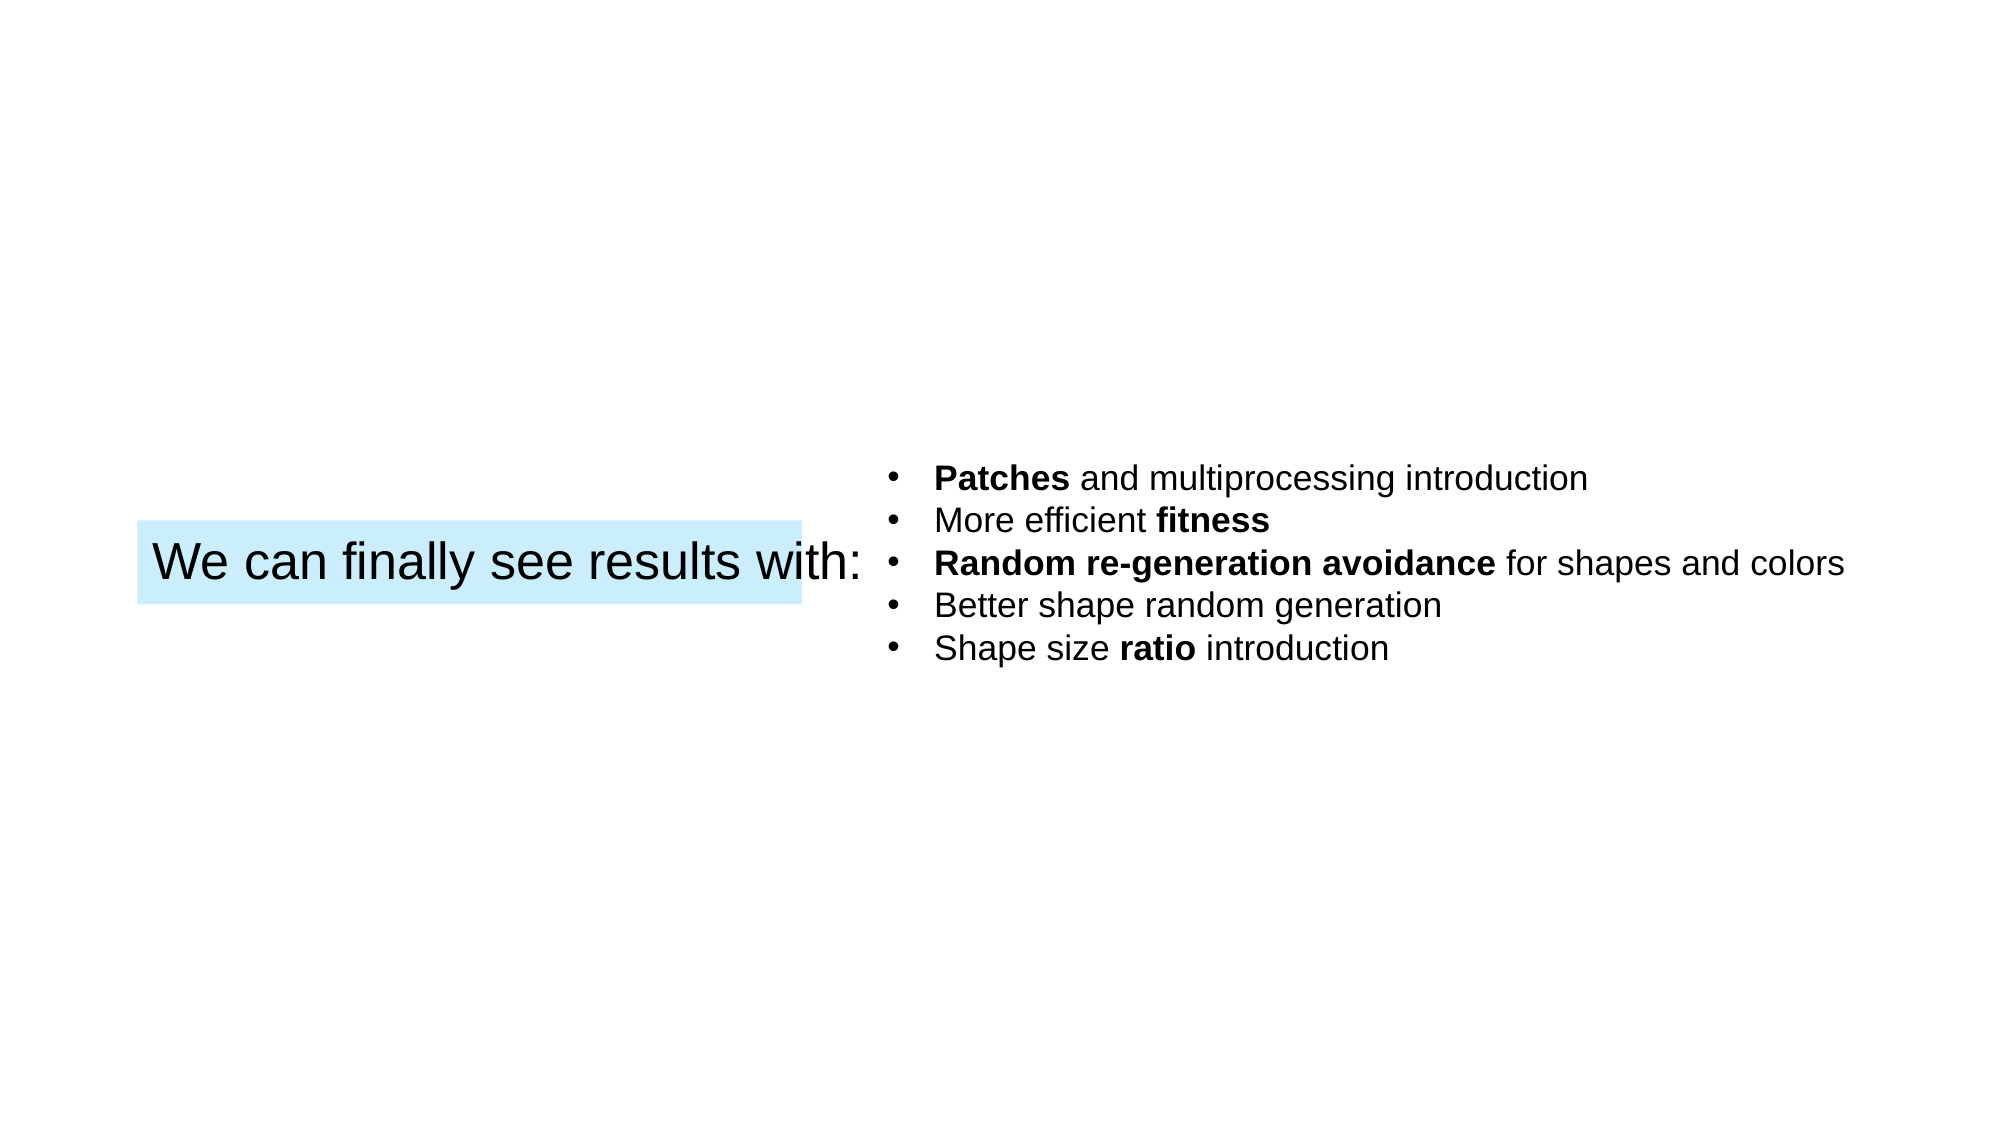

Patches and multiprocessing introduction
More efficient fitness
Random re-generation avoidance for shapes and colors
Better shape random generation
Shape size ratio introduction
# We can finally see results with: